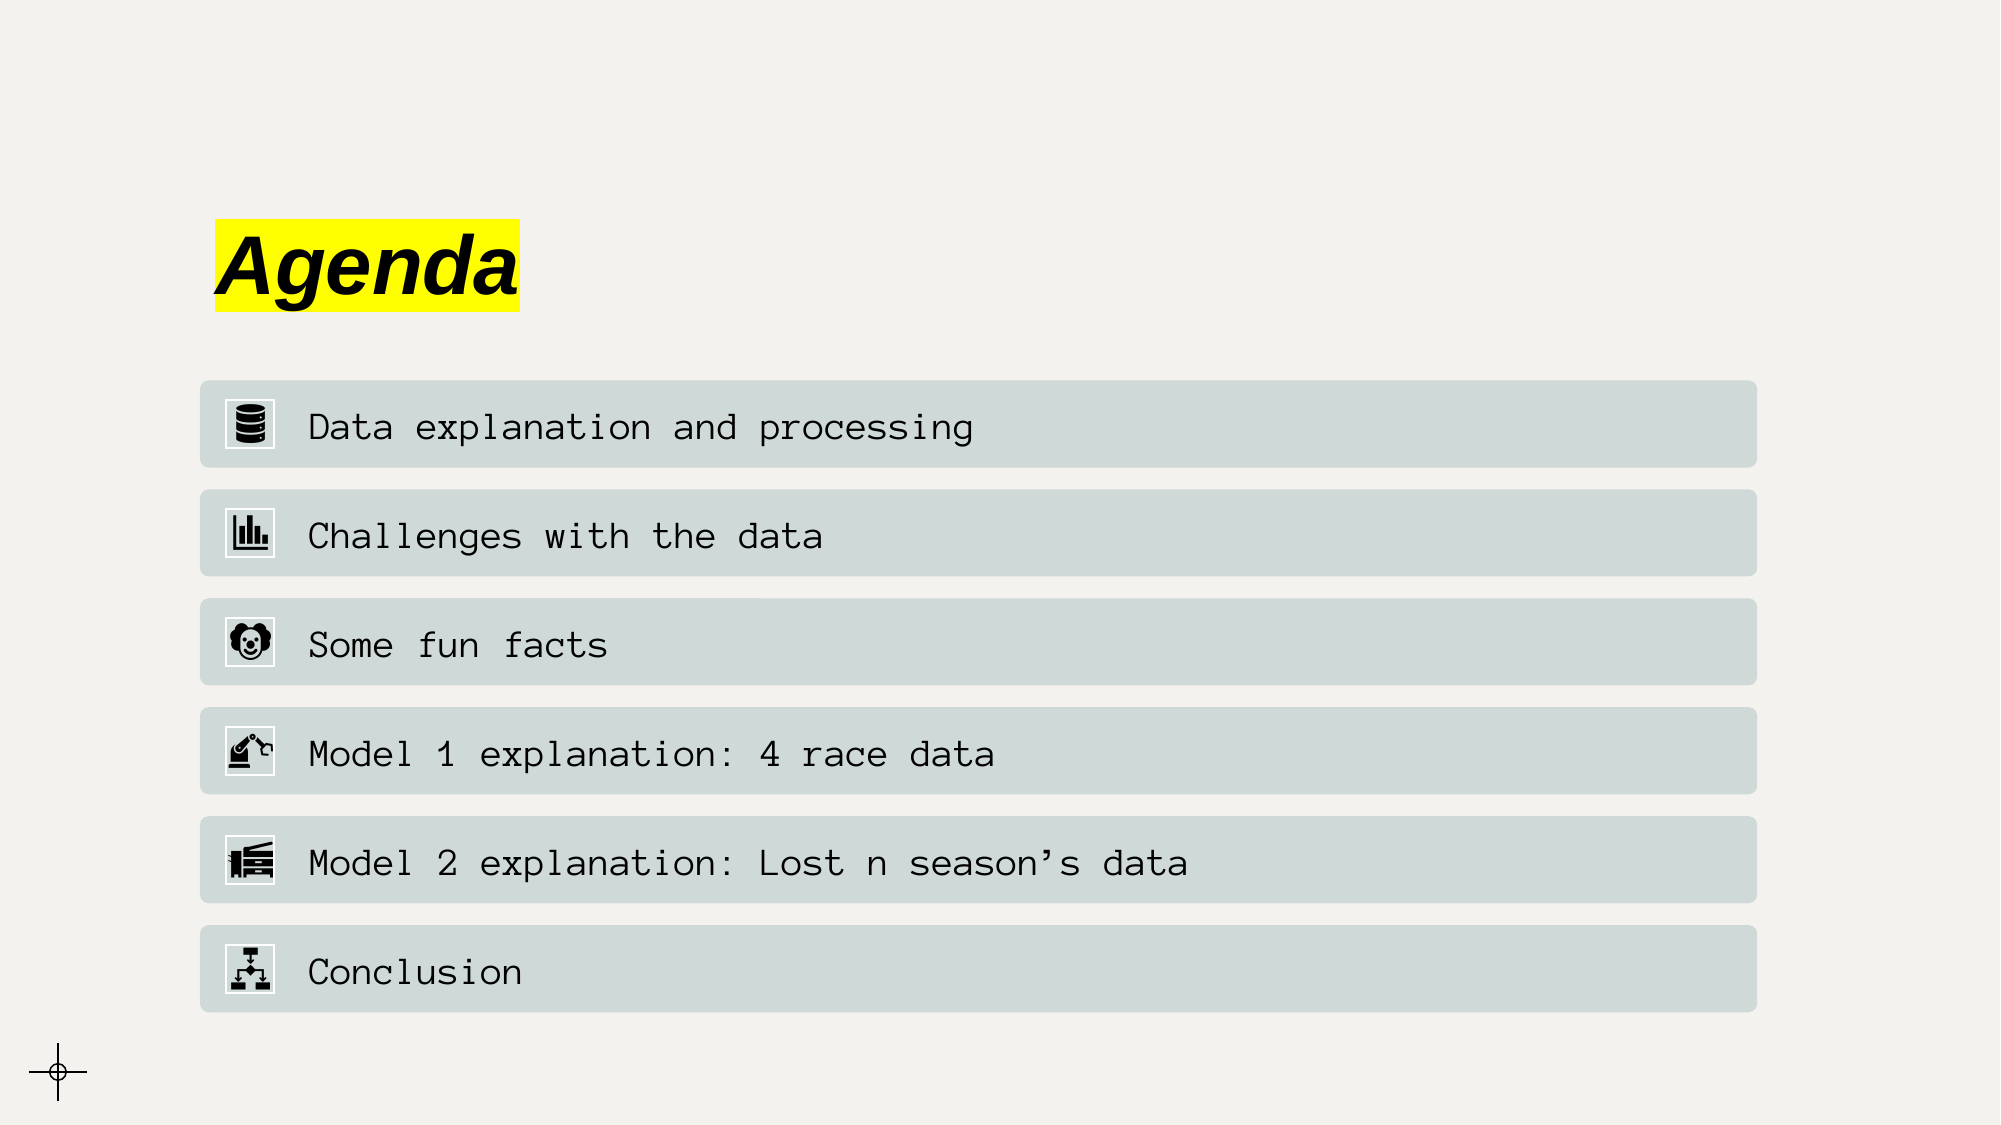

# Agenda
Data explanation and processing
Challenges with the data
Some fun facts
Model 1 explanation: 4 race data
Model 2 explanation: Lost n season’s data
Conclusion